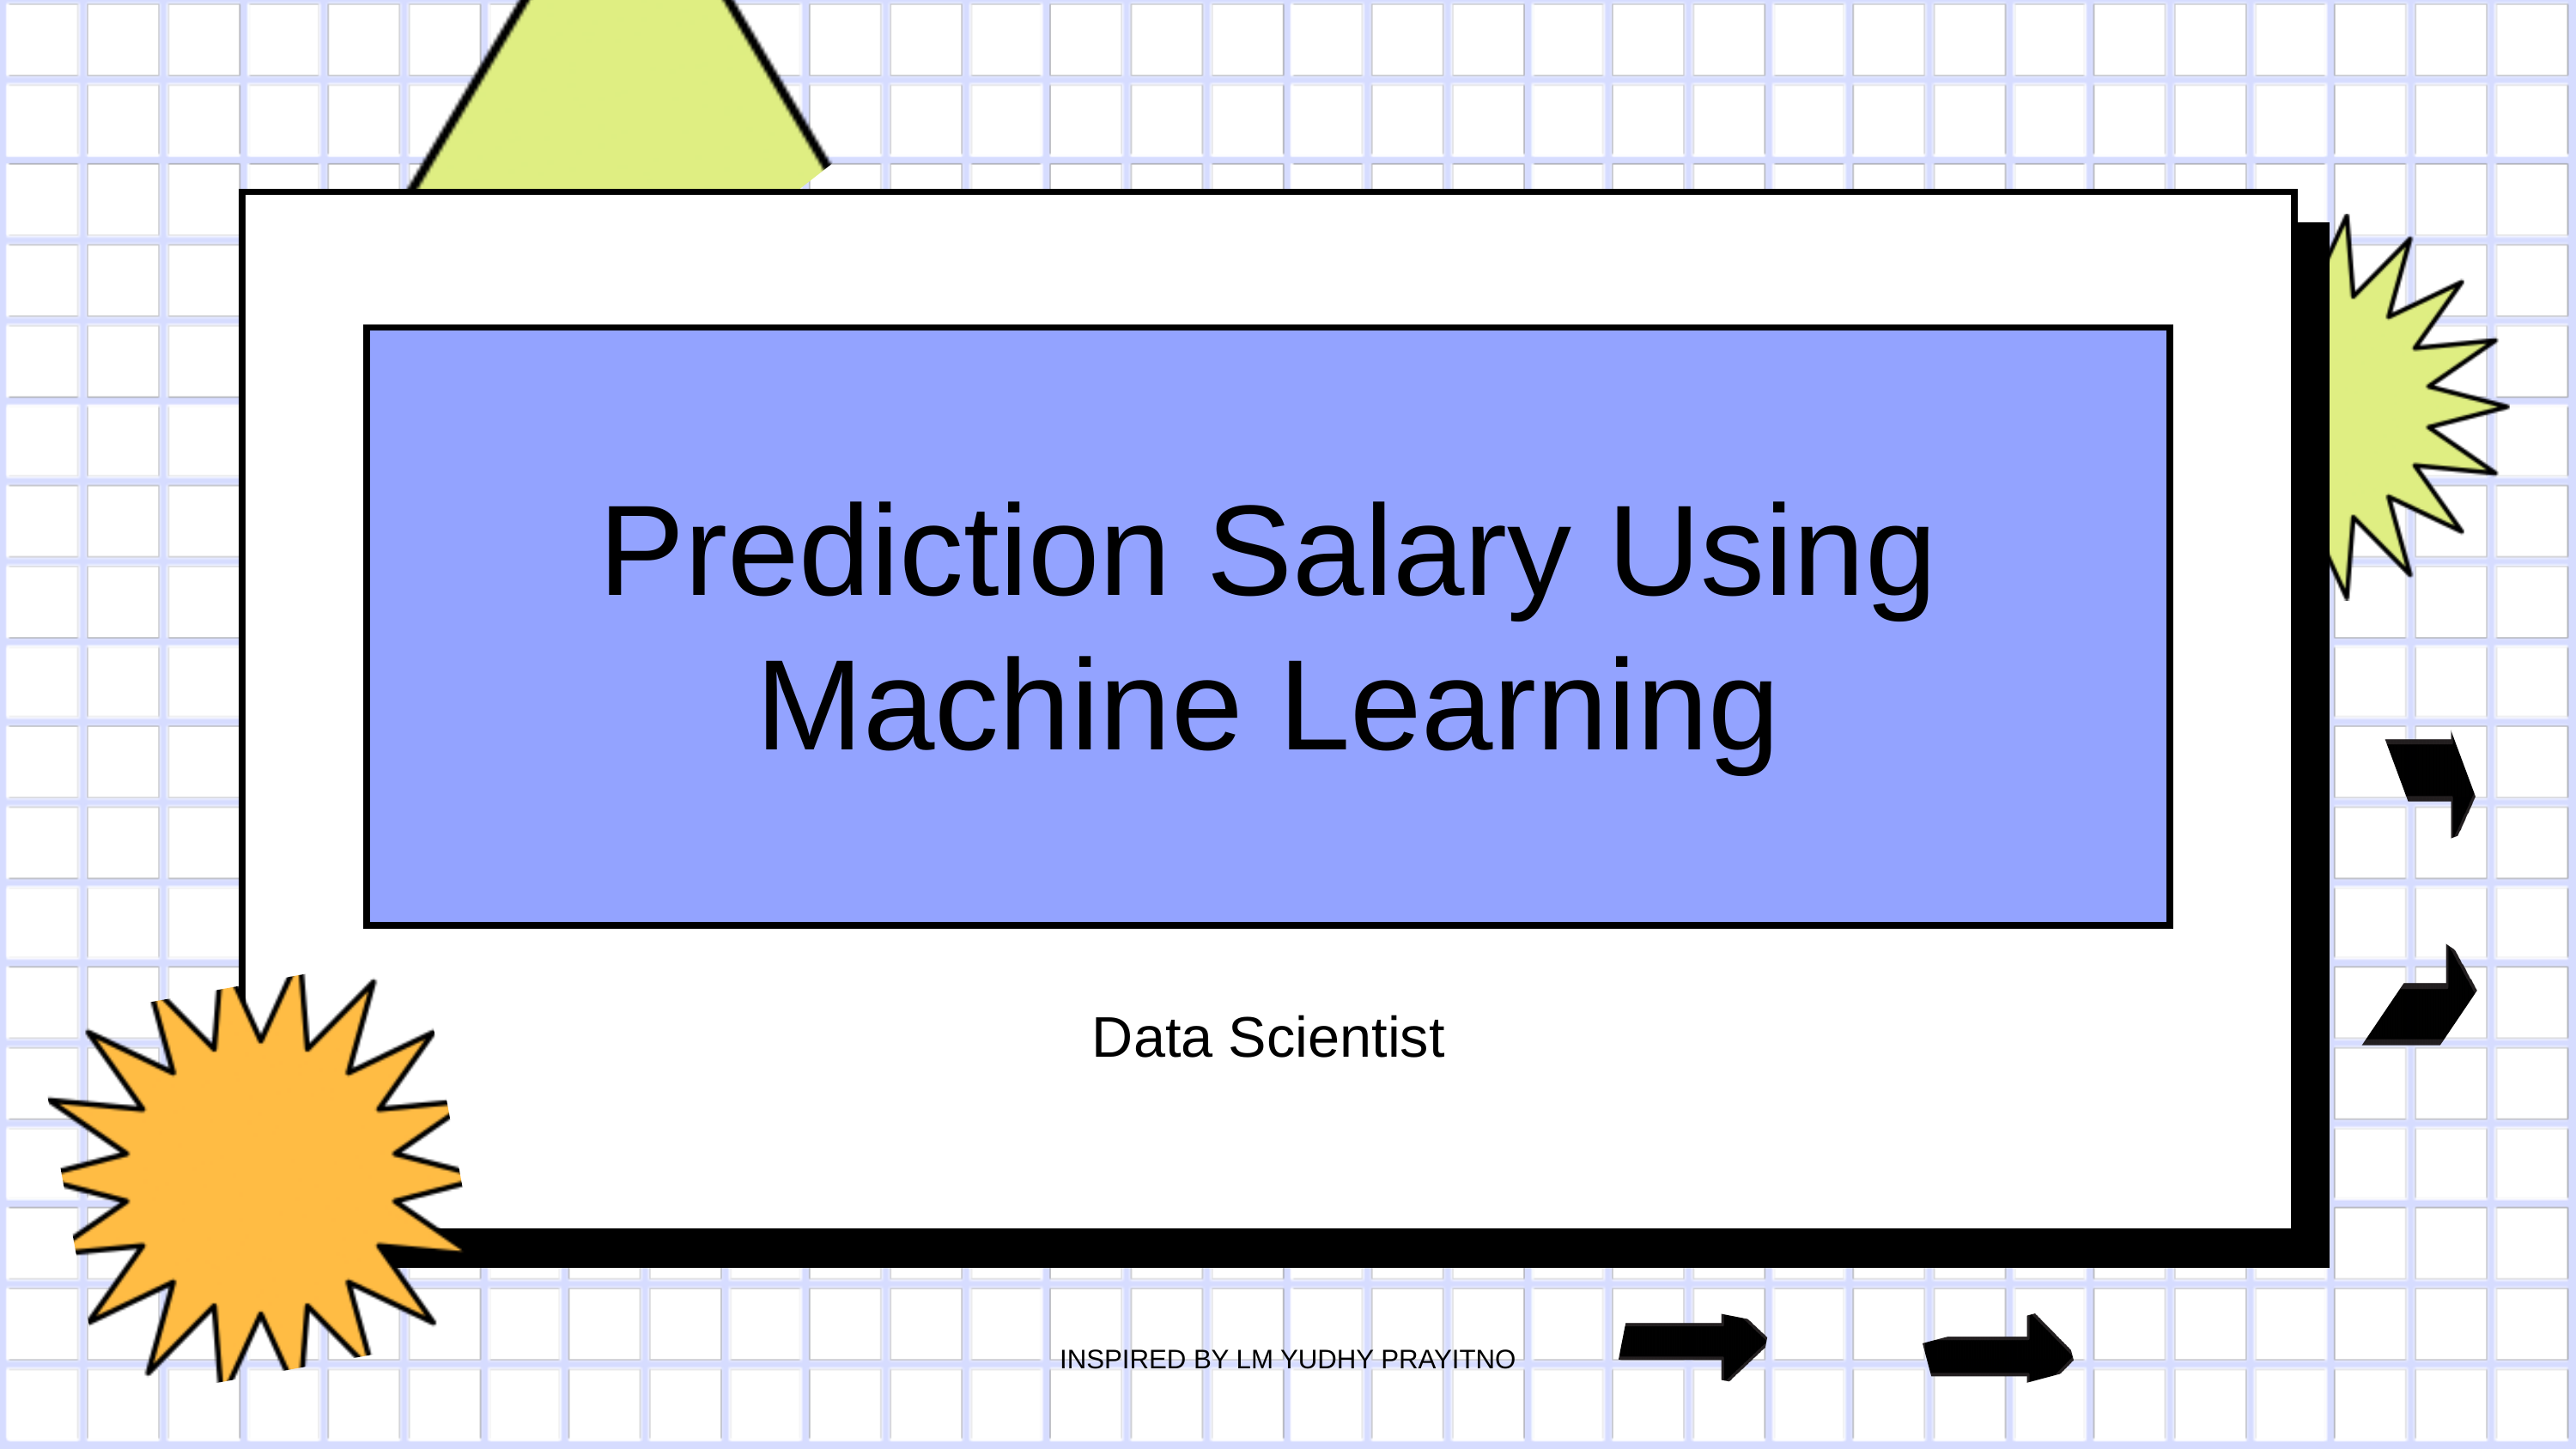

Prediction Salary Using Machine Learning

Data Scientist

INSPIRED BY LM YUDHY PRAYITNO